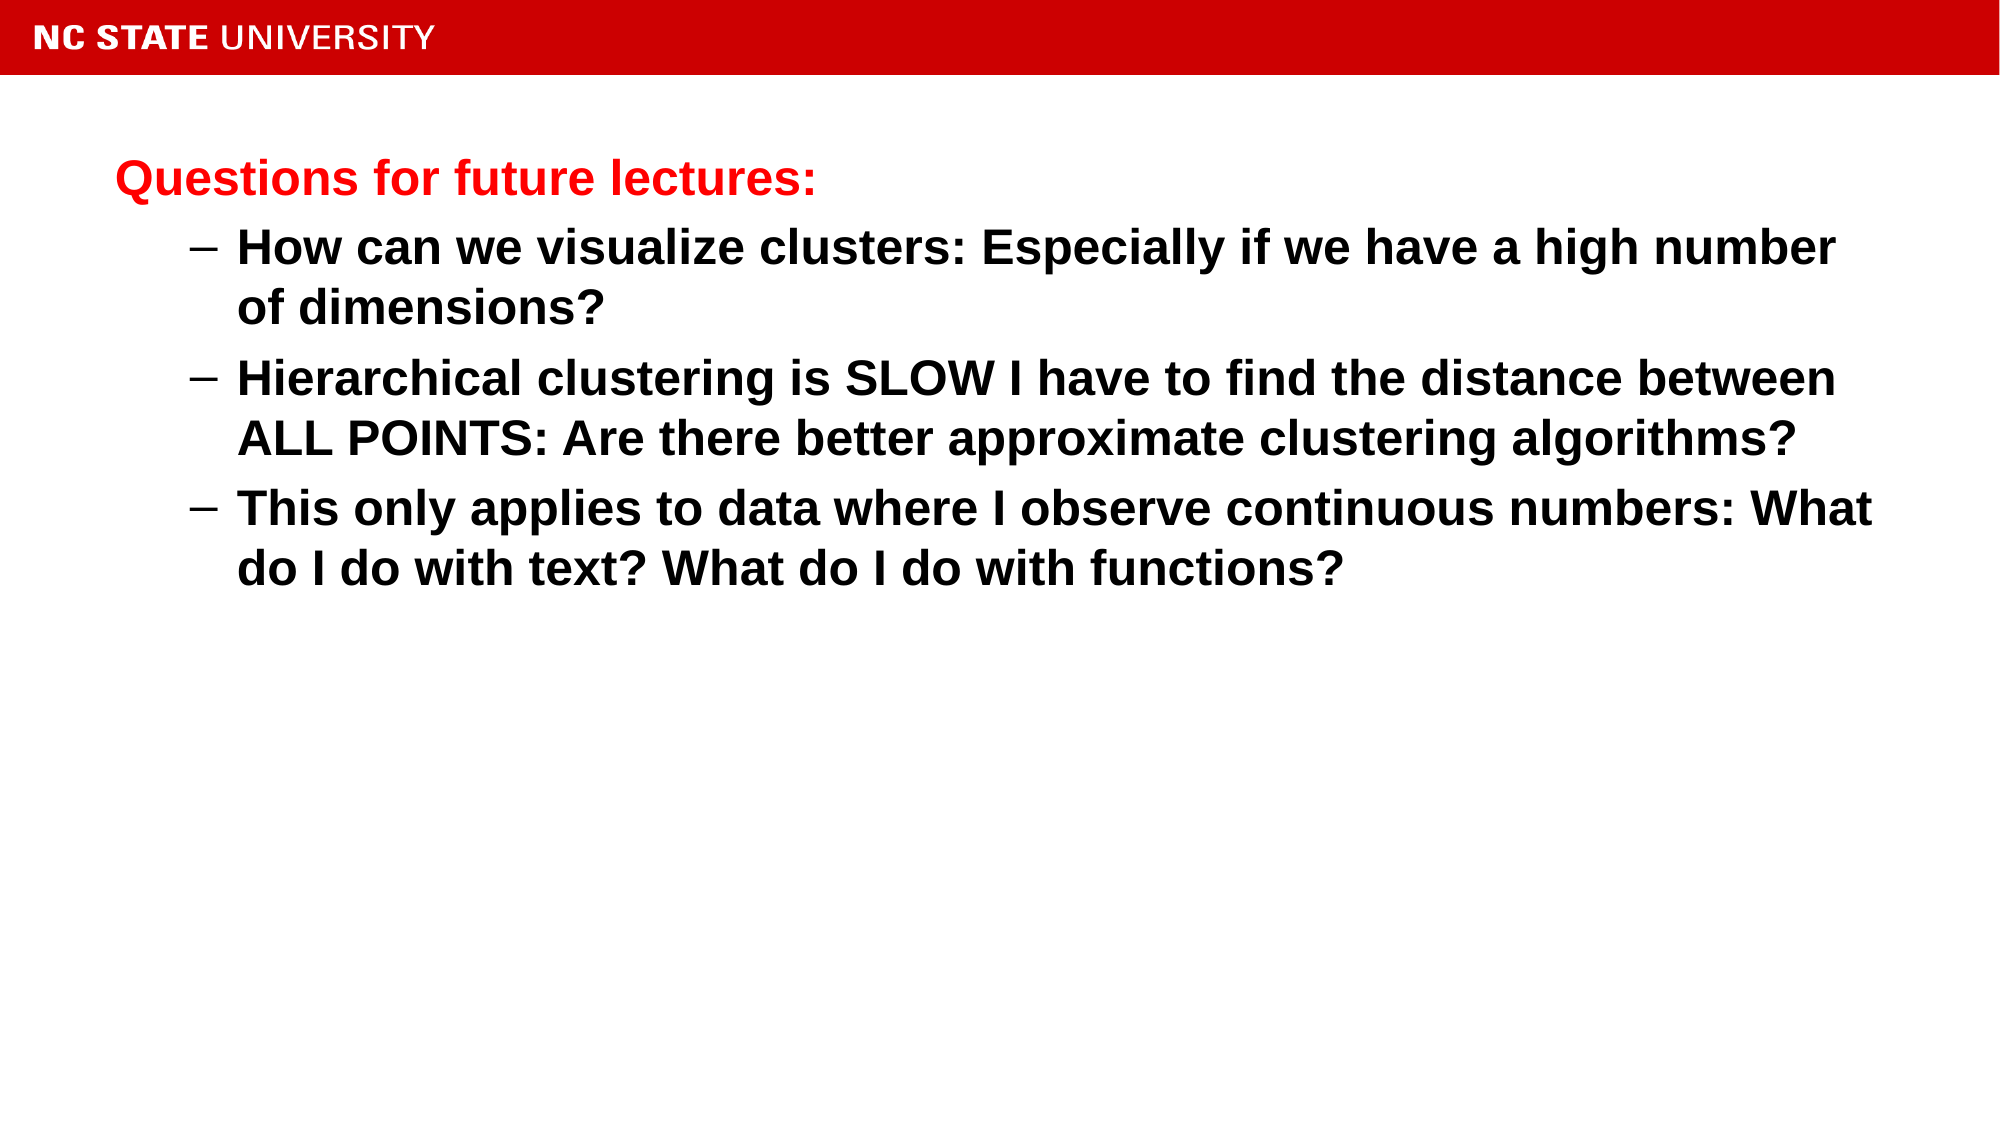

Questions for future lectures:
How can we visualize clusters: Especially if we have a high number of dimensions?
Hierarchical clustering is SLOW I have to find the distance between ALL POINTS: Are there better approximate clustering algorithms?
This only applies to data where I observe continuous numbers: What do I do with text? What do I do with functions?